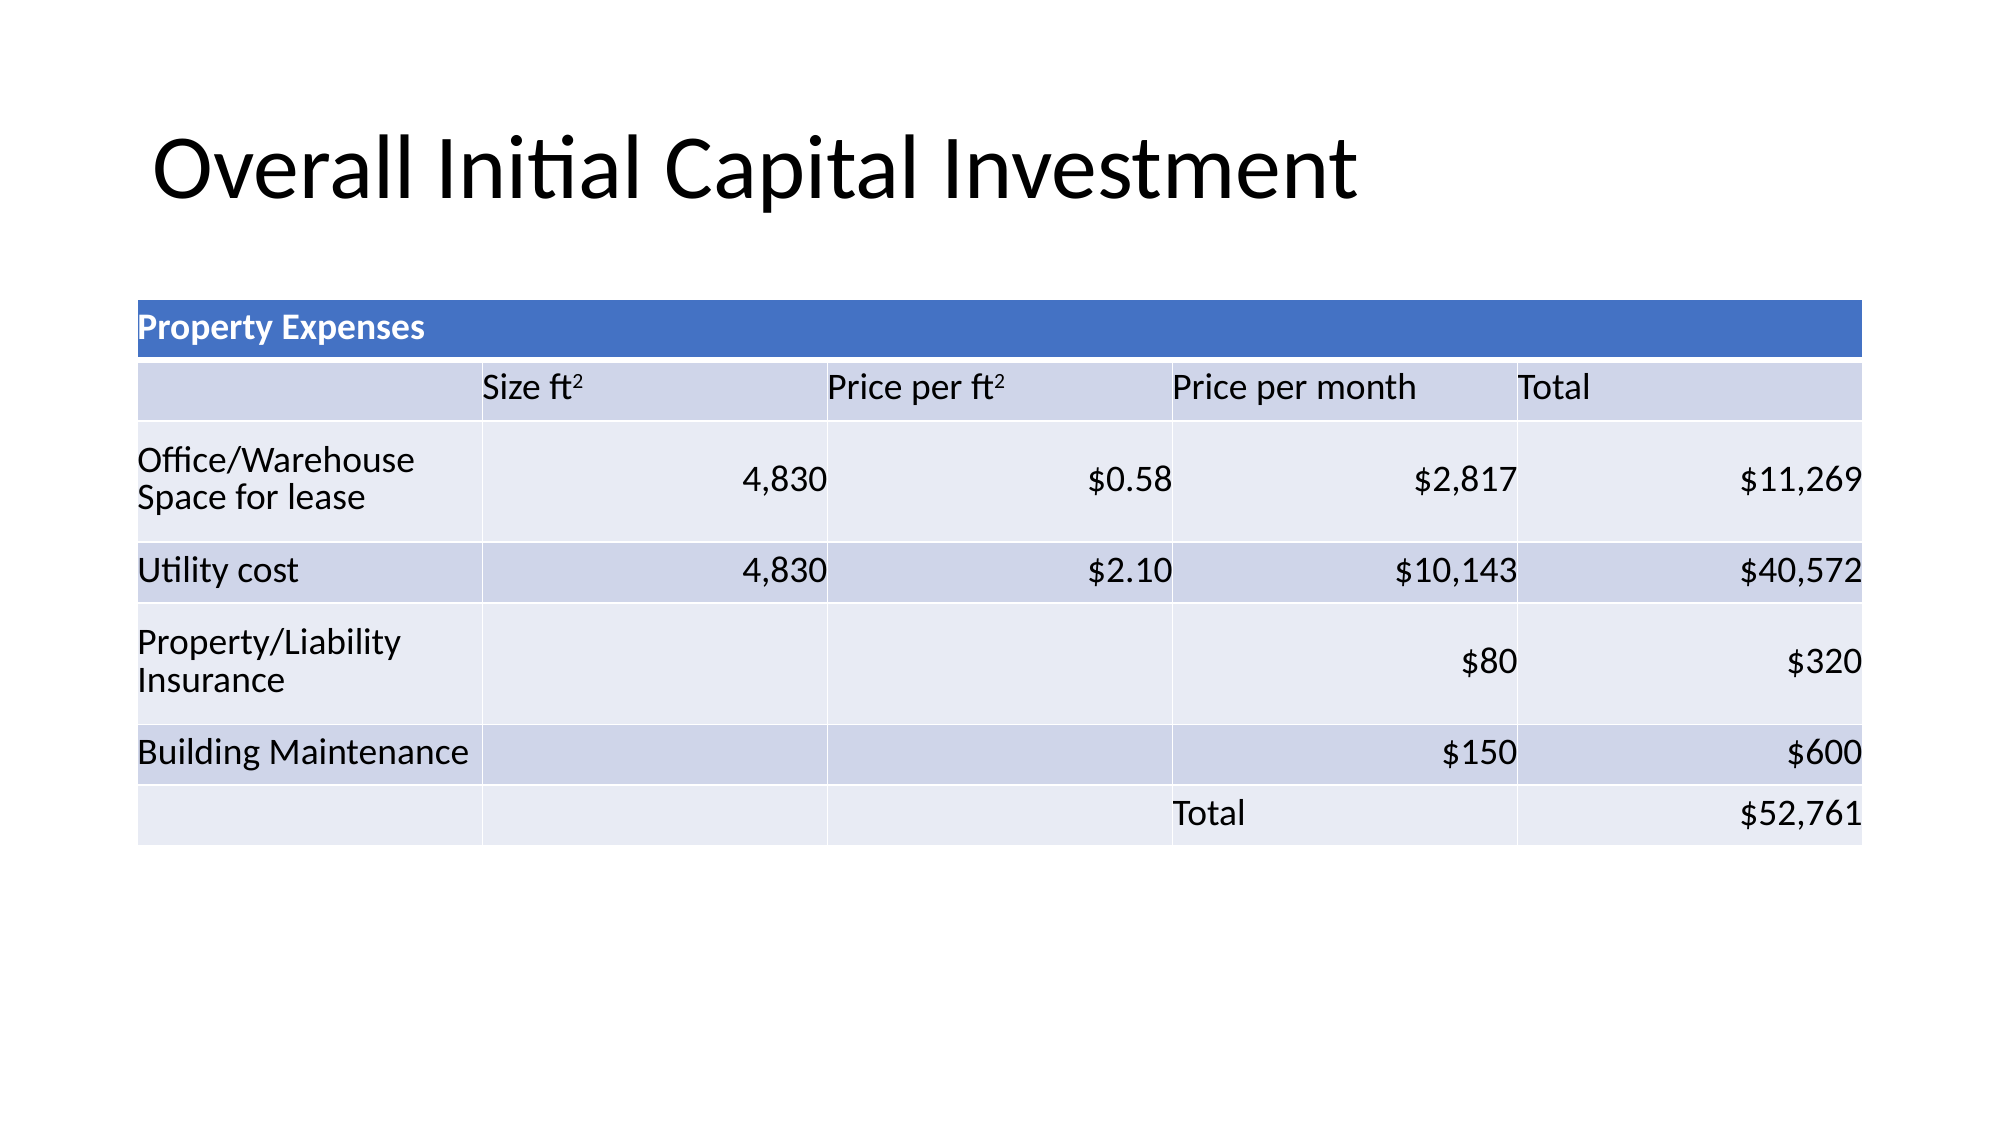

# Overall Initial Capital Investment
| Property Expenses |  |  |  |  |
| --- | --- | --- | --- | --- |
|  | Size ft2 | Price per ft2 | Price per month | Total |
| Office/Warehouse Space for lease | 4,830 | $0.58 | $2,817 | $11,269 |
| Utility cost | 4,830 | $2.10 | $10,143 | $40,572 |
| Property/Liability Insurance |  |  | $80 | $320 |
| Building Maintenance |  |  | $150 | $600 |
|  |  |  | Total | $52,761 |